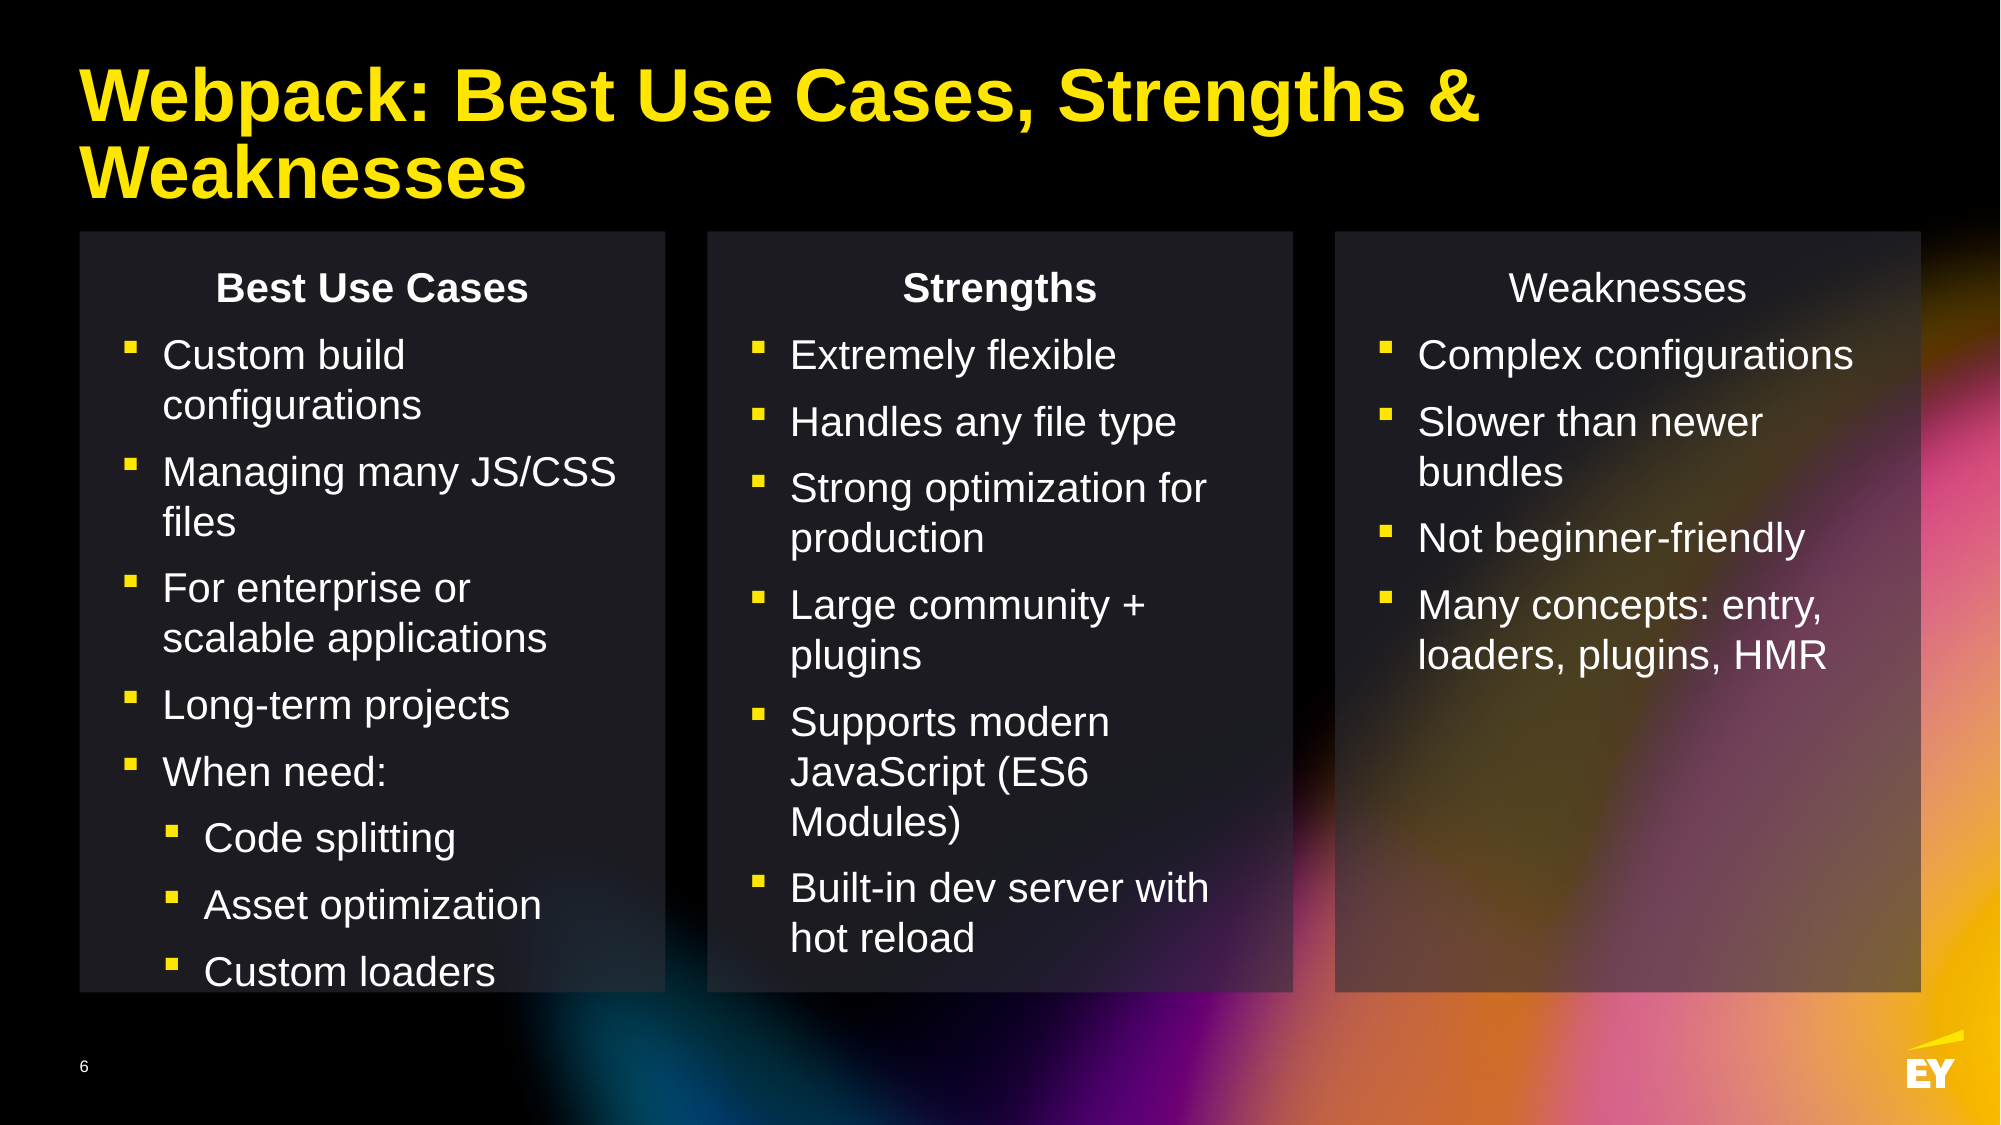

# Webpack: Best Use Cases, Strengths & Weaknesses
Best Use Cases
Custom build configurations
Managing many JS/CSS files
For enterprise or scalable applications
Long-term projects
When need:
Code splitting
Asset optimization
Custom loaders

Strengths
Extremely flexible
Handles any file type
Strong optimization for production
Large community + plugins
Supports modern JavaScript (ES6 Modules)
Built-in dev server with hot reload

Weaknesses
Complex configurations
Slower than newer bundles
Not beginner-friendly
Many concepts: entry, loaders, plugins, HMR

6